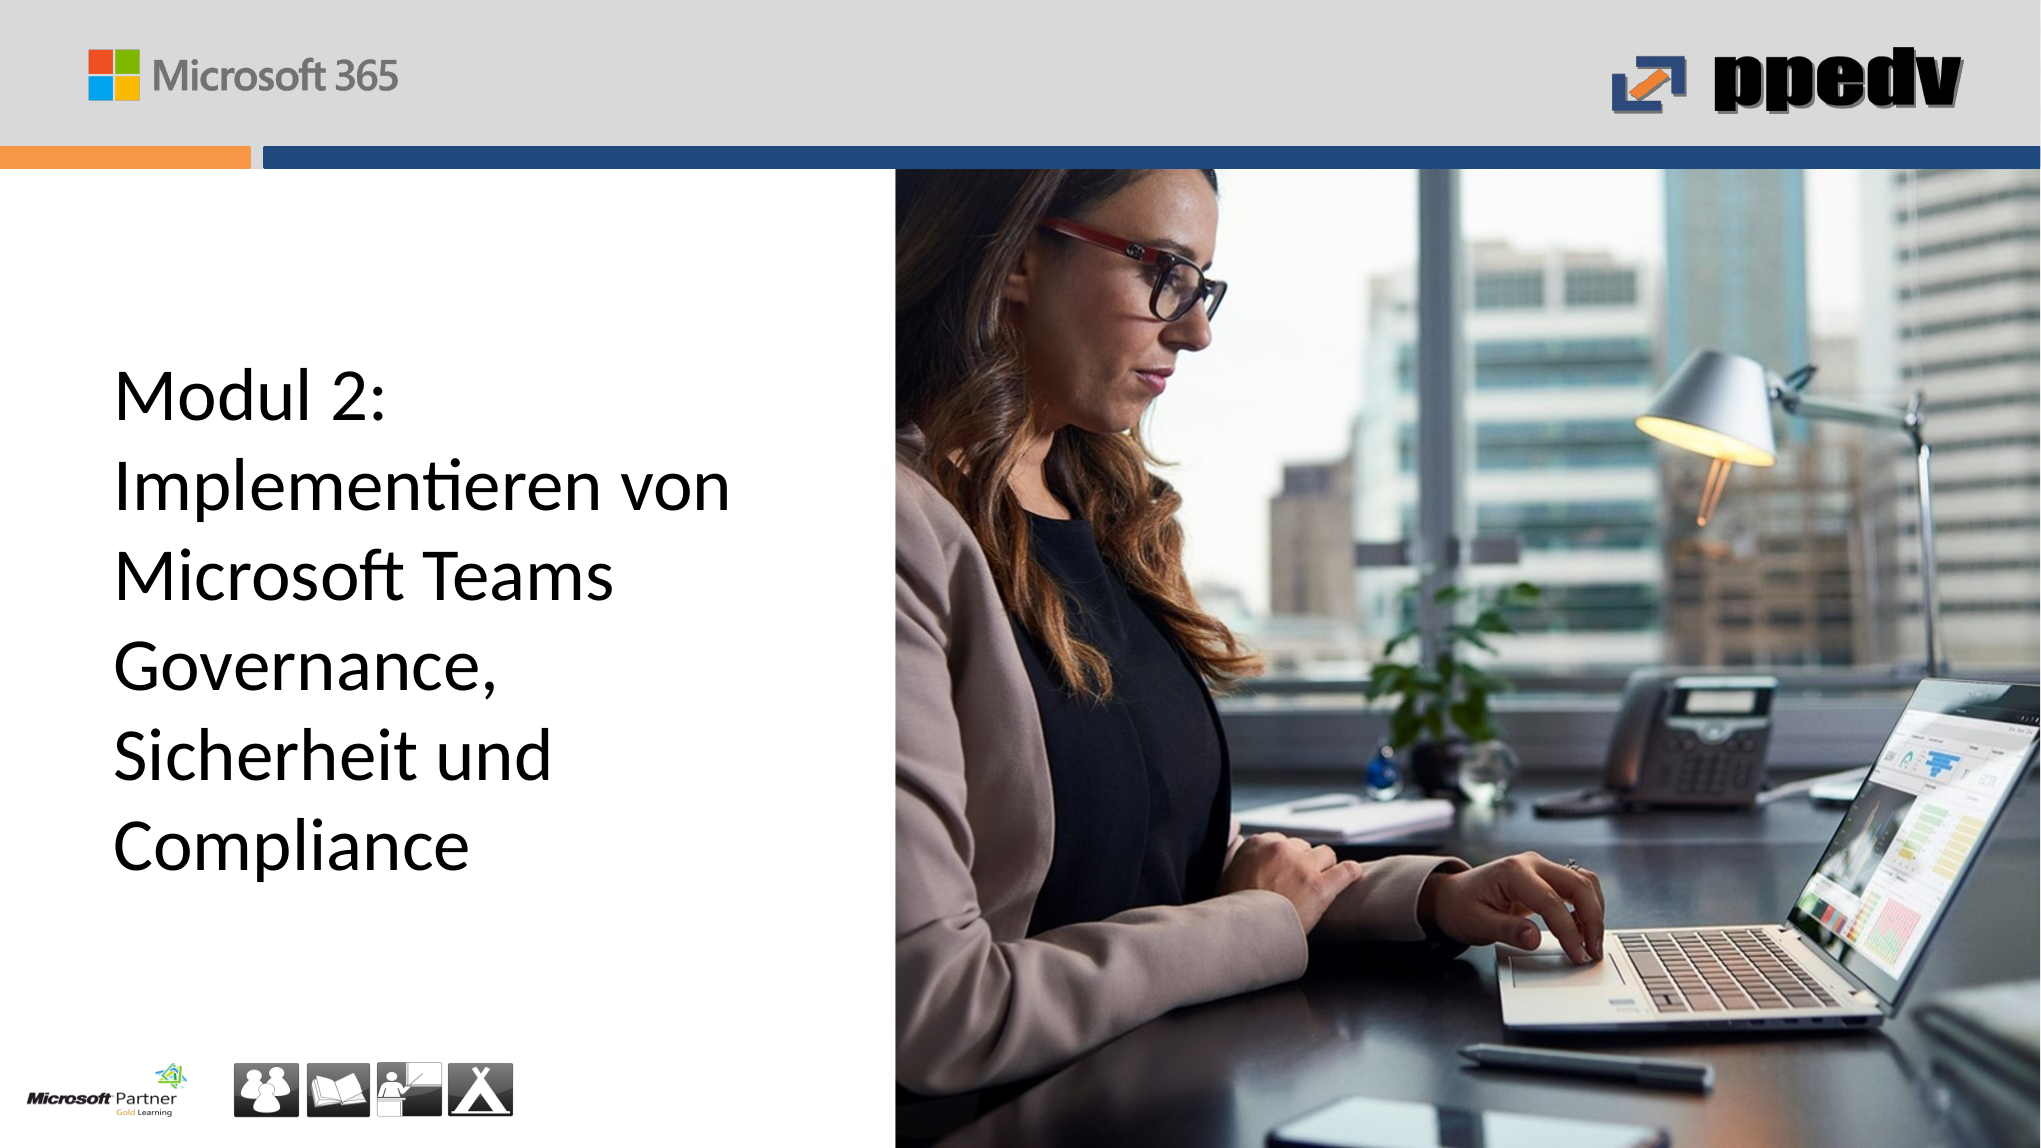

# Modul 2: Implementieren von Microsoft Teams Governance, Sicherheit und Compliance